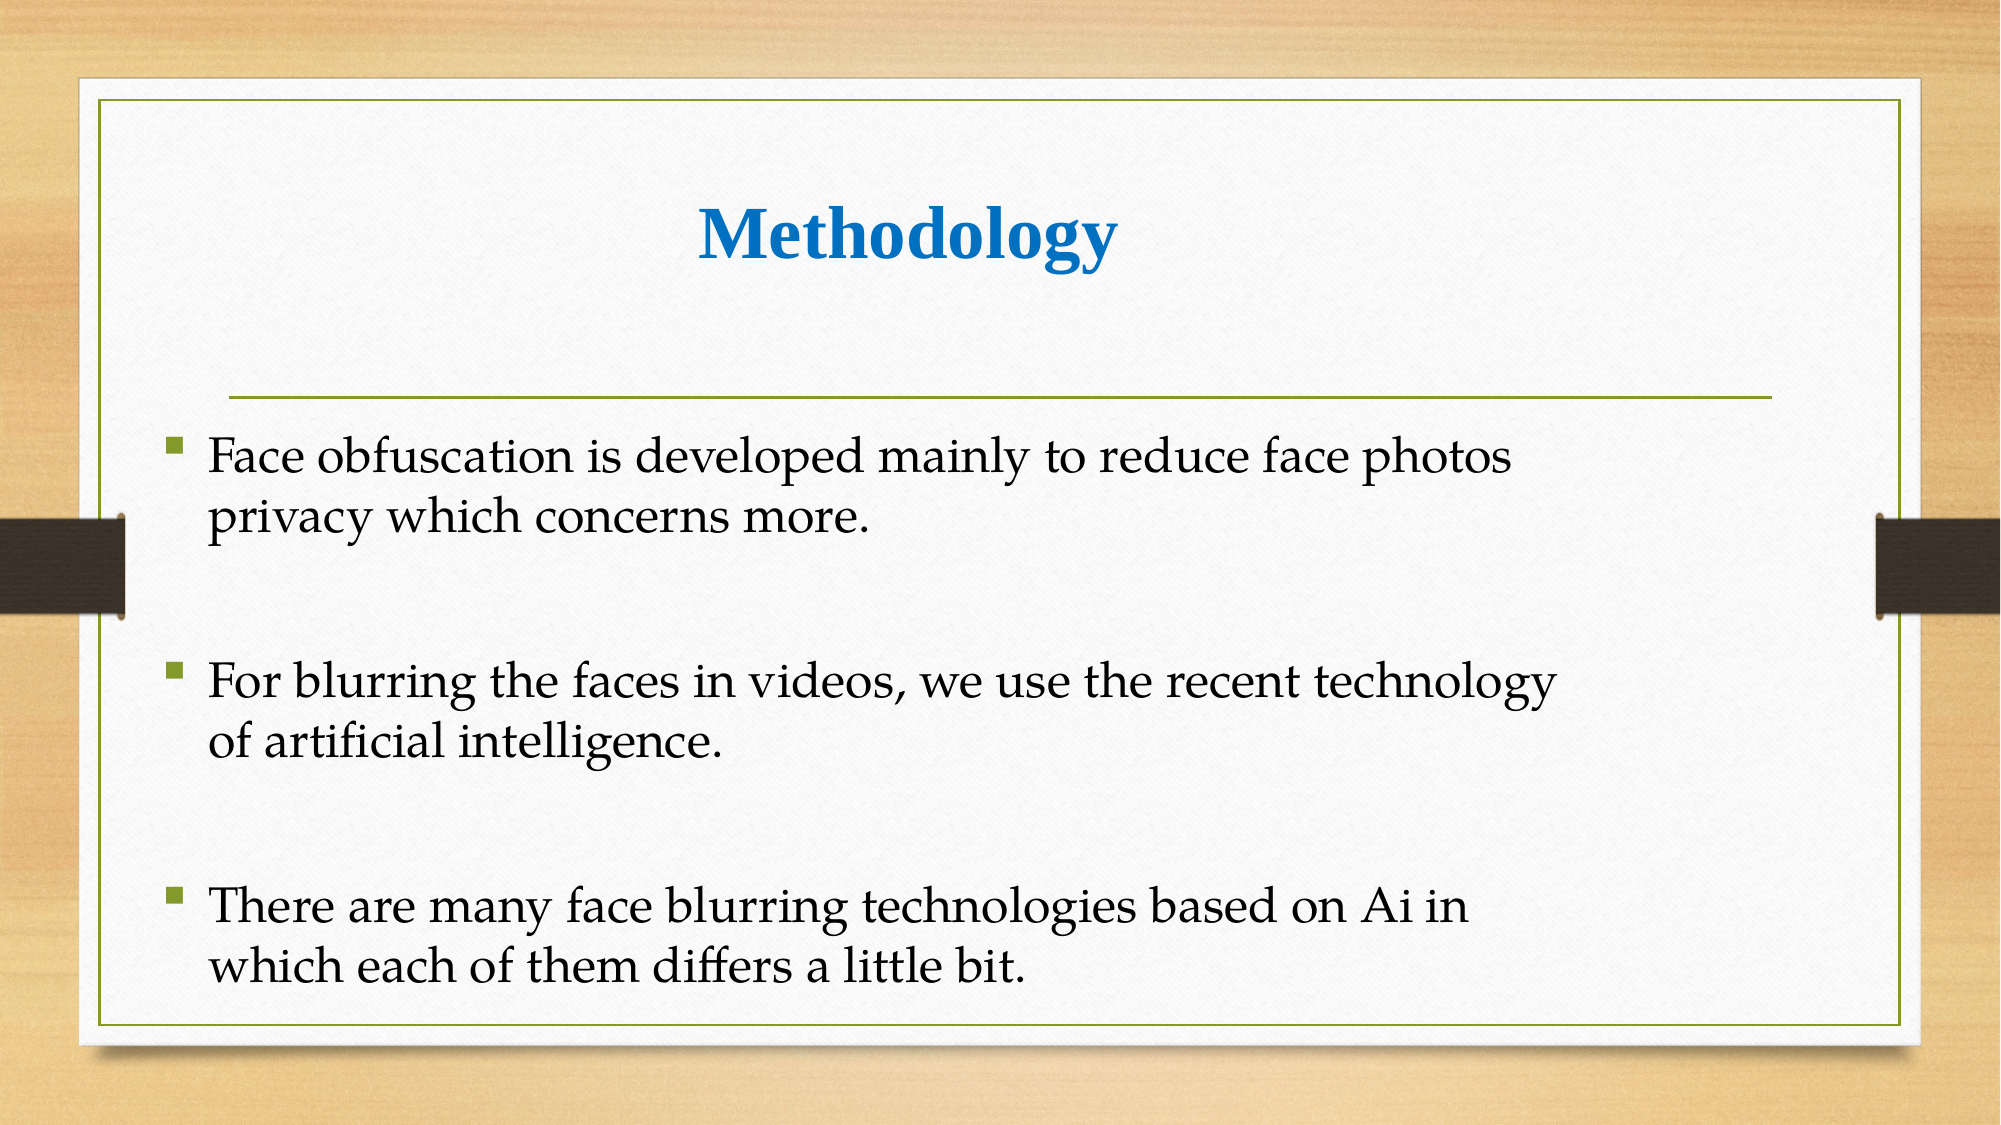

# Methodology
Face obfuscation is developed mainly to reduce face photos privacy which concerns more.

For blurring the faces in videos, we use the recent technology of artificial intelligence.

There are many face blurring technologies based on Ai in which each of them differs a little bit.